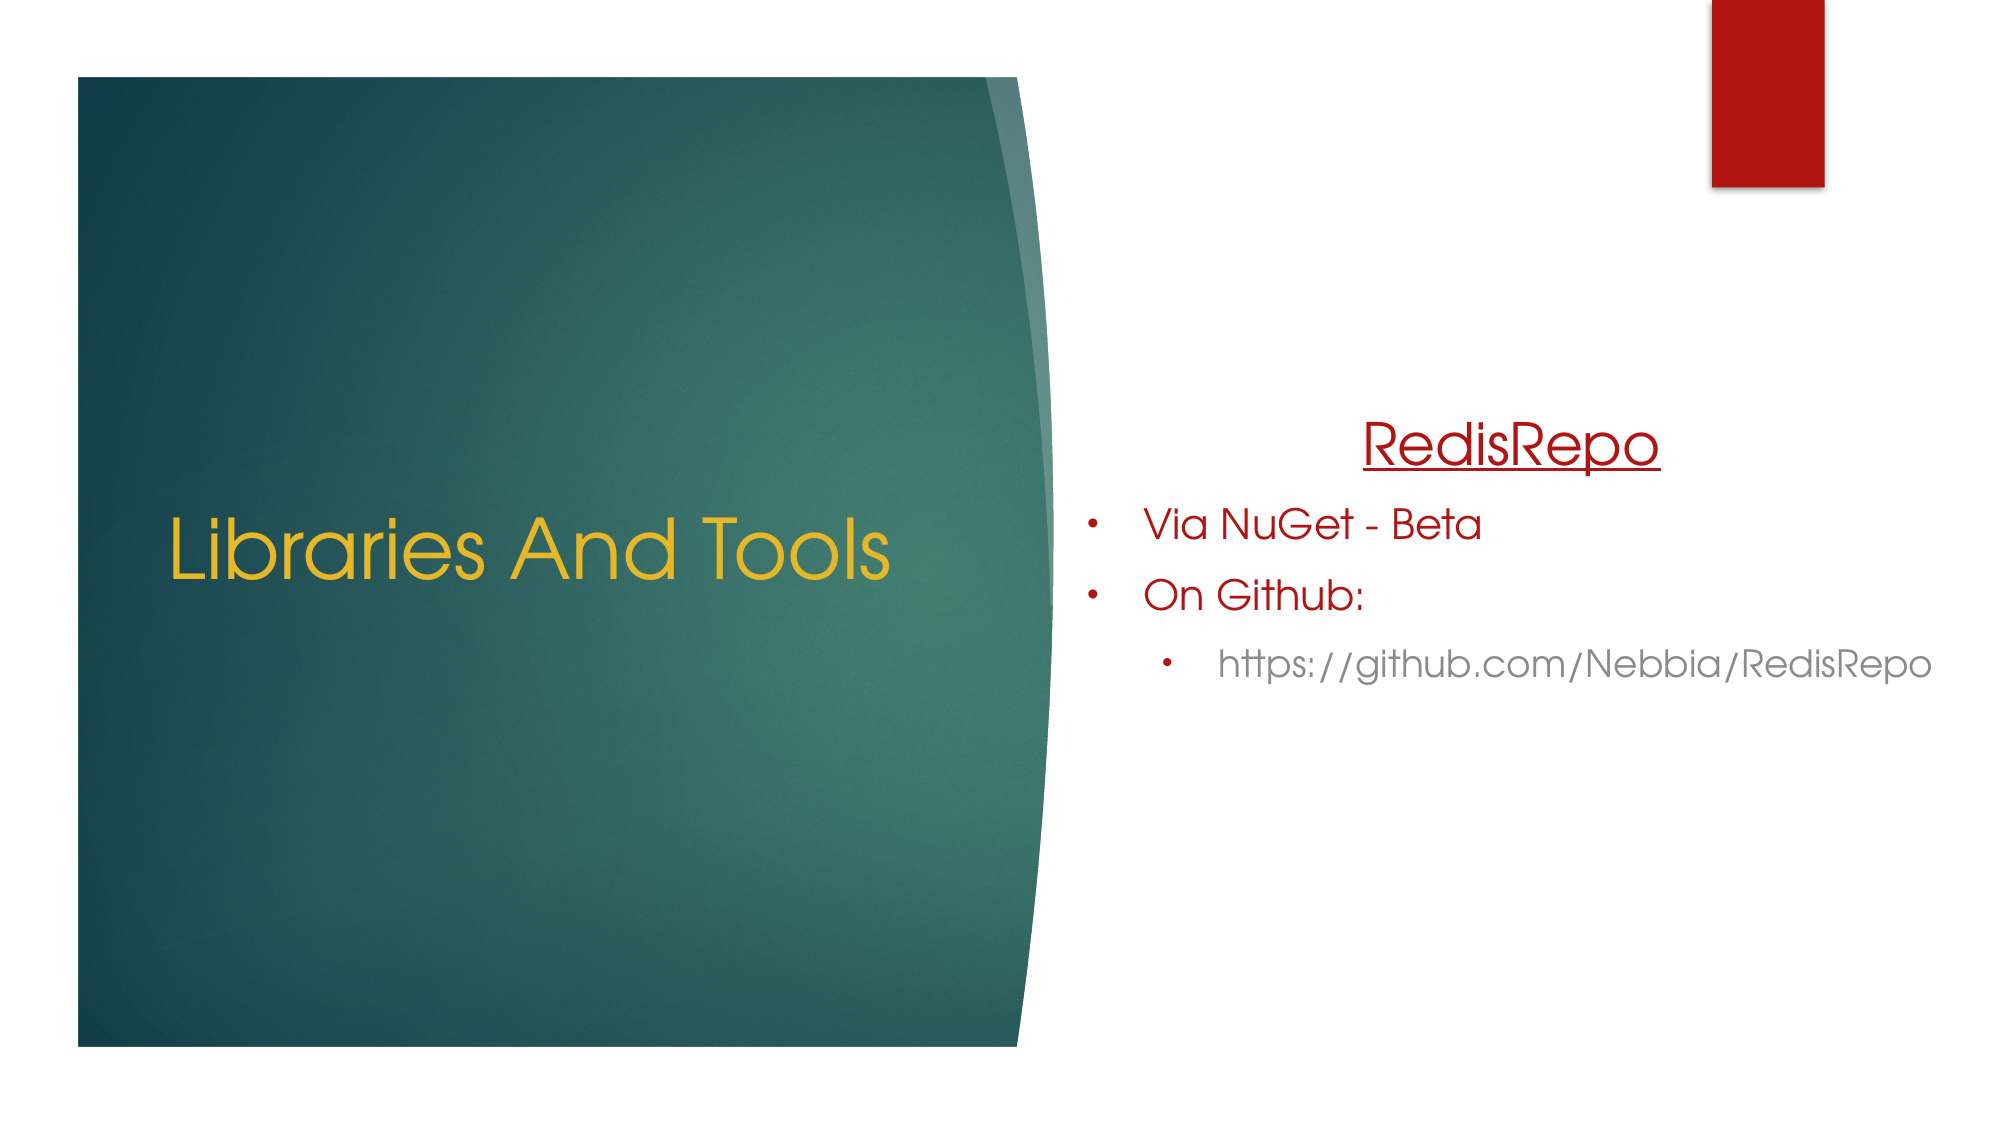

RedisRepo
Via NuGet - Beta
On Github:
https://github.com/Nebbia/RedisRepo
# Libraries And Tools